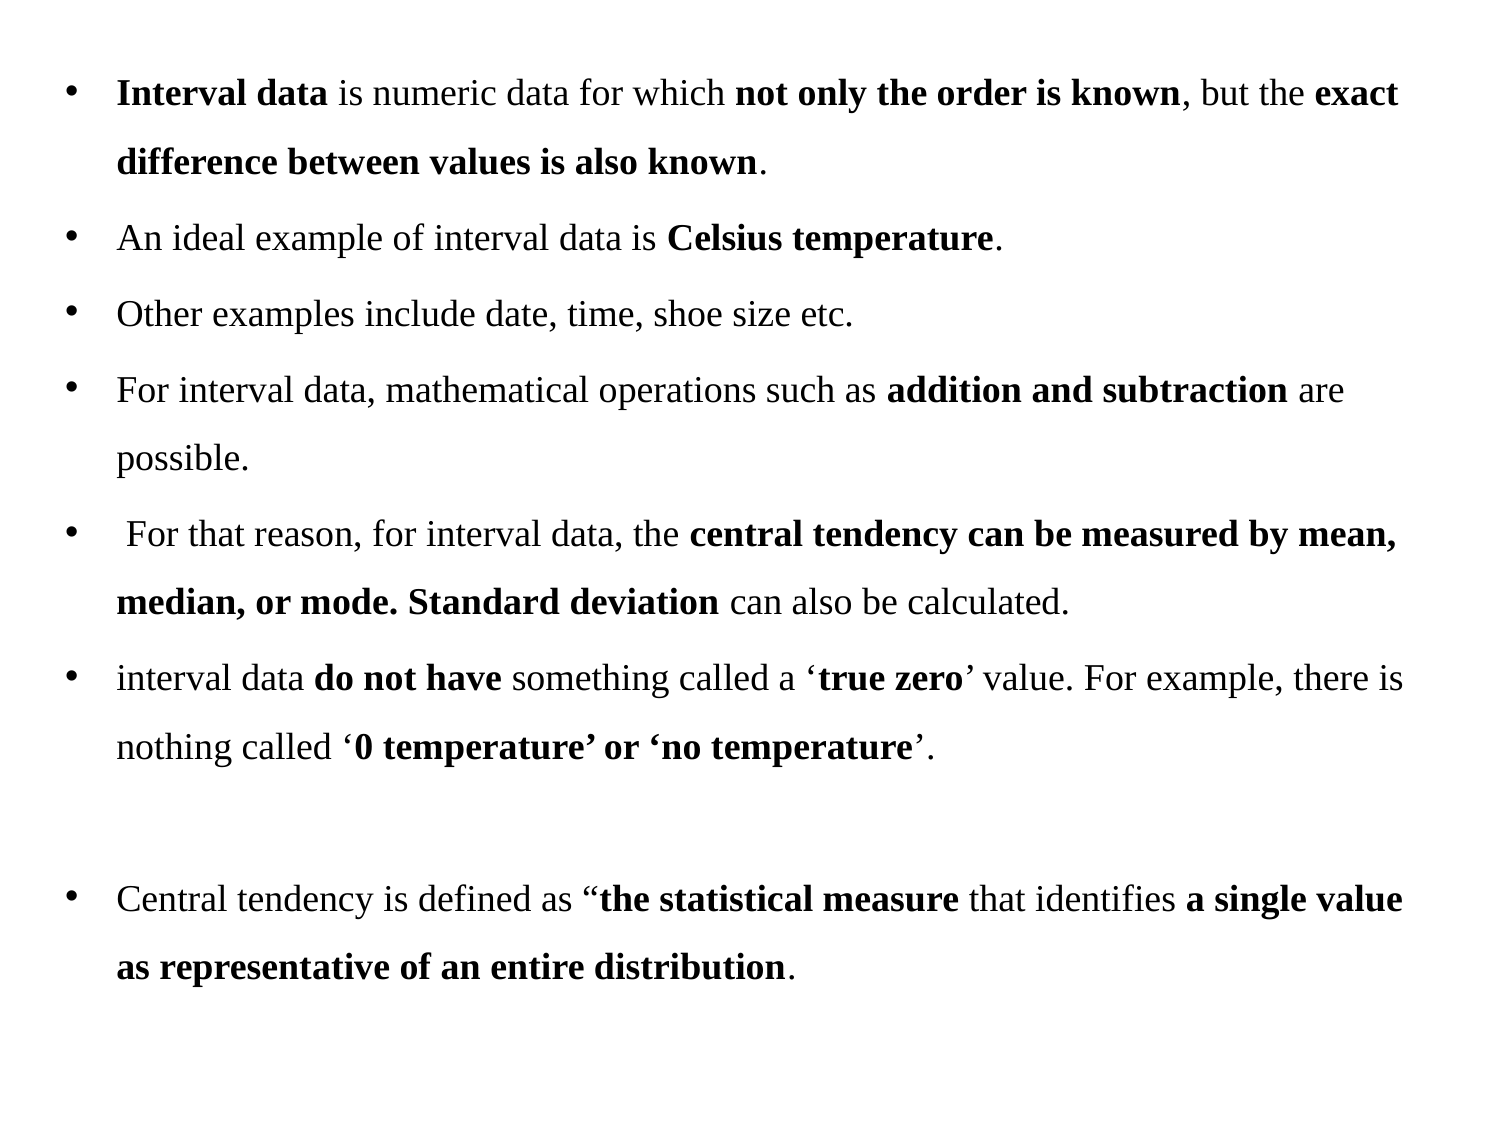

Interval data is numeric data for which not only the order is known, but the exact difference between values is also known.
An ideal example of interval data is Celsius temperature.
Other examples include date, time, shoe size etc.
For interval data, mathematical operations such as addition and subtraction are possible.
 For that reason, for interval data, the central tendency can be measured by mean, median, or mode. Standard deviation can also be calculated.
interval data do not have something called a ‘true zero’ value. For example, there is nothing called ‘0 temperature’ or ‘no temperature’.

Central tendency is defined as “the statistical measure that identifies a single value as representative of an entire distribution.